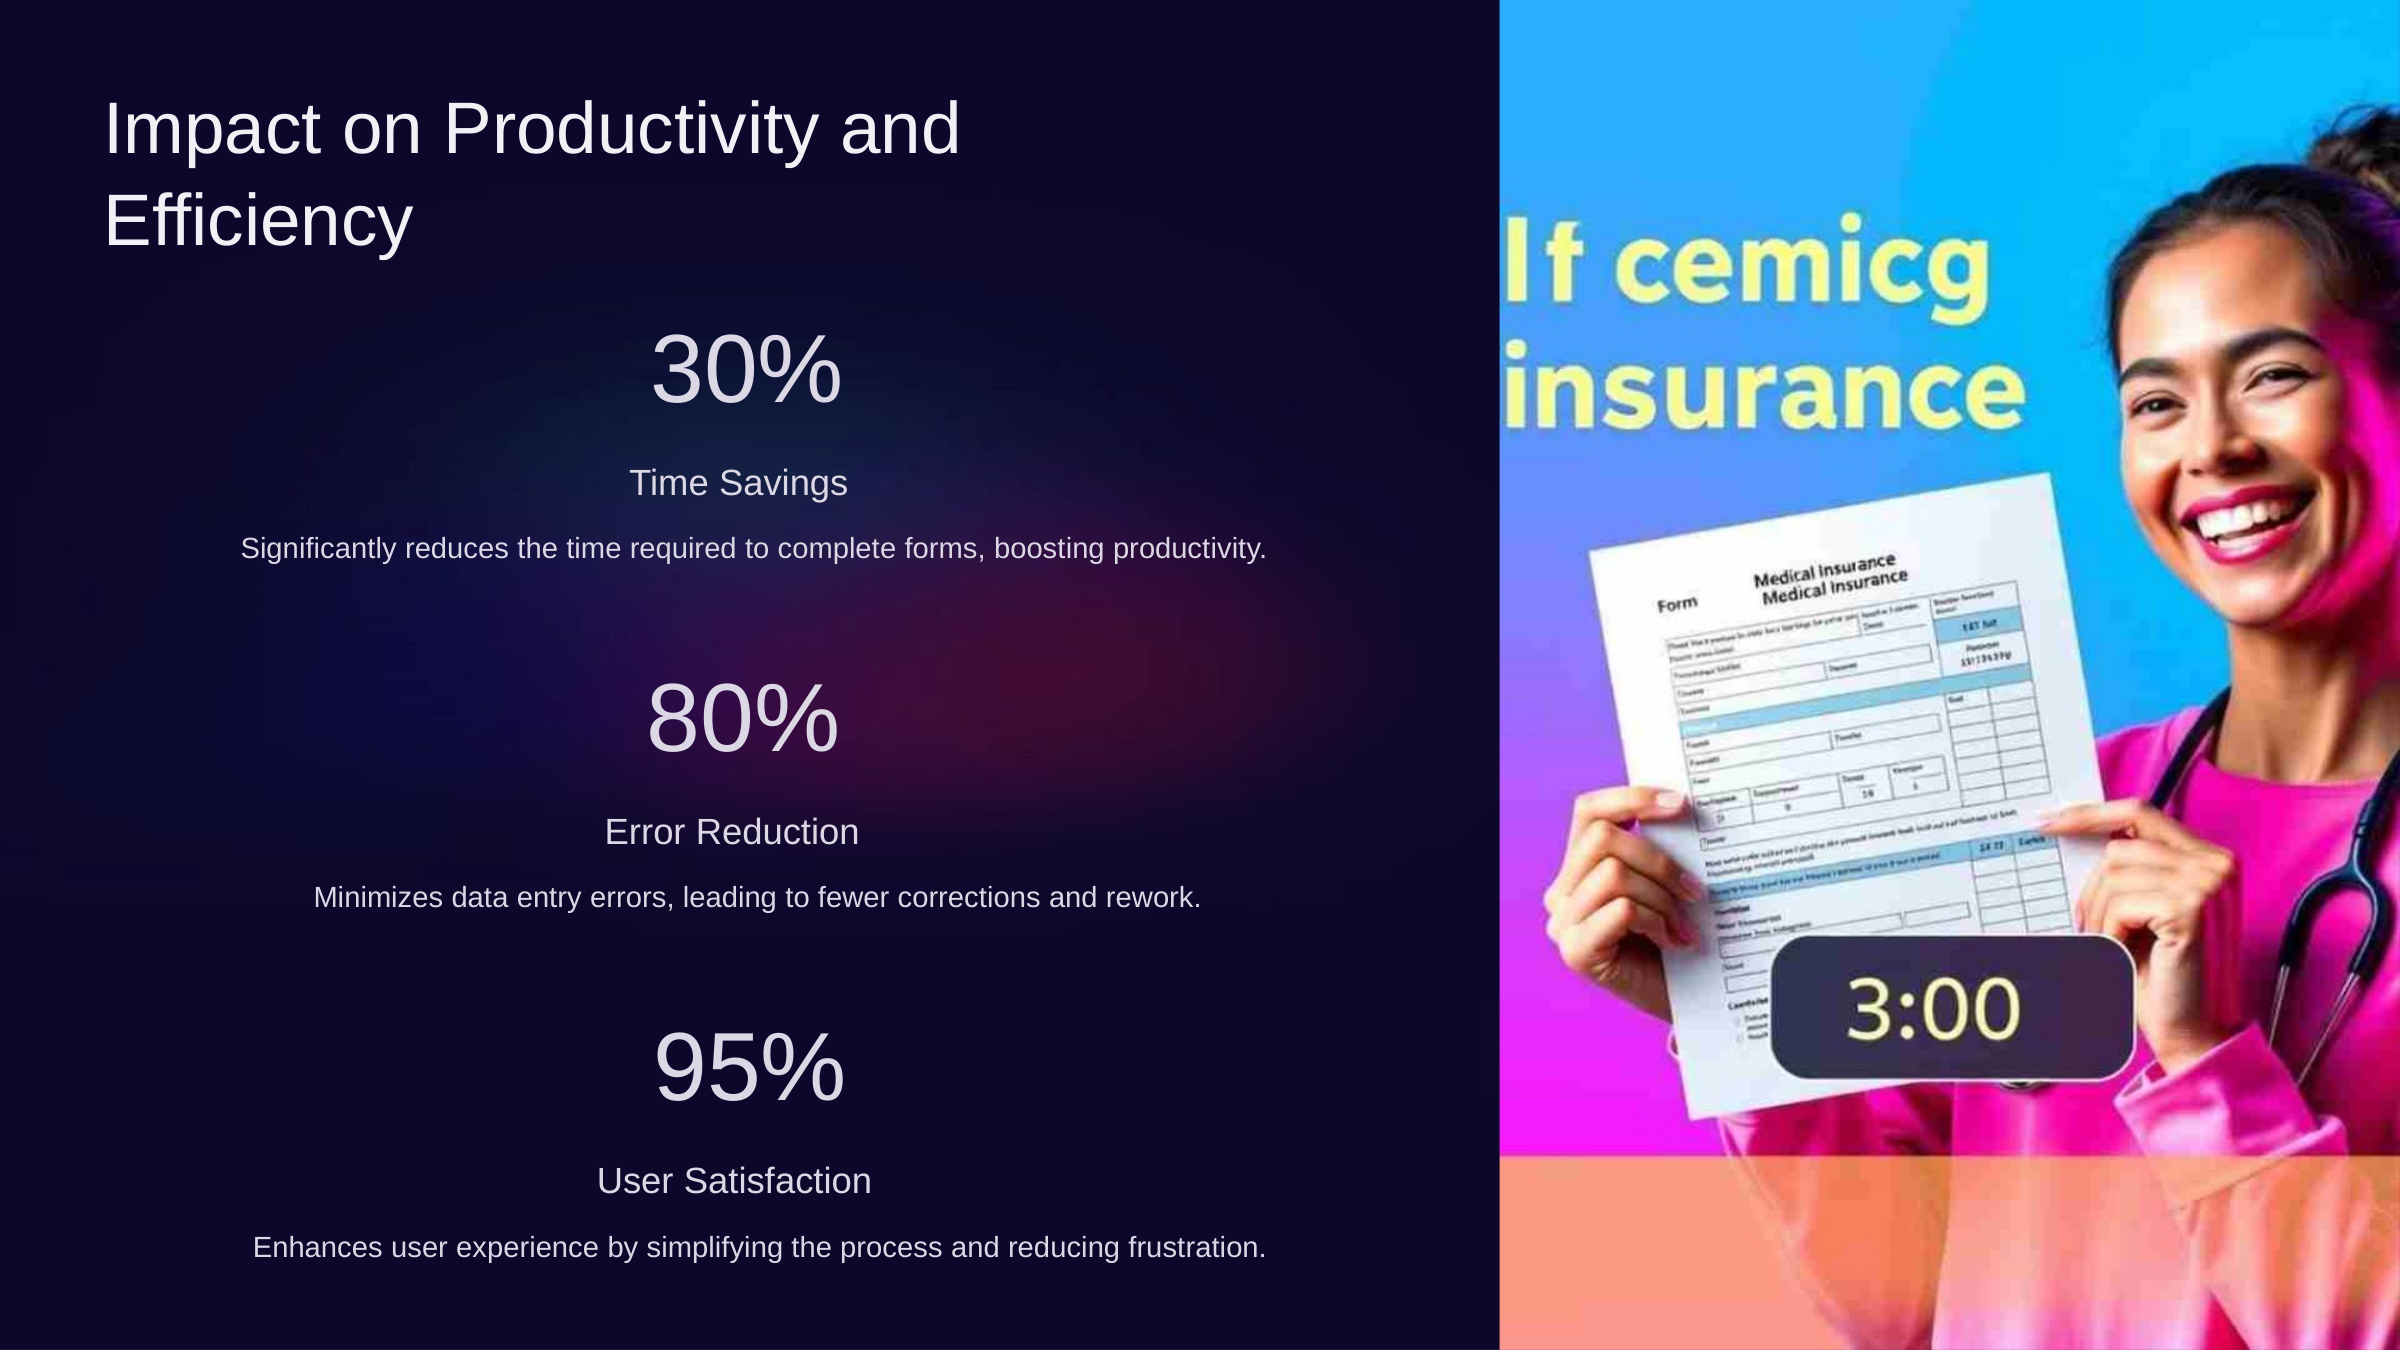

Impact on Productivity and
Efficiency
30%
Time Savings
Significantly reduces the time required to complete forms, boosting productivity.
80%
Error Reduction
Minimizes data entry errors, leading to fewer corrections and rework.
95%
User Satisfaction
Enhances user experience by simplifying the process and reducing frustration.